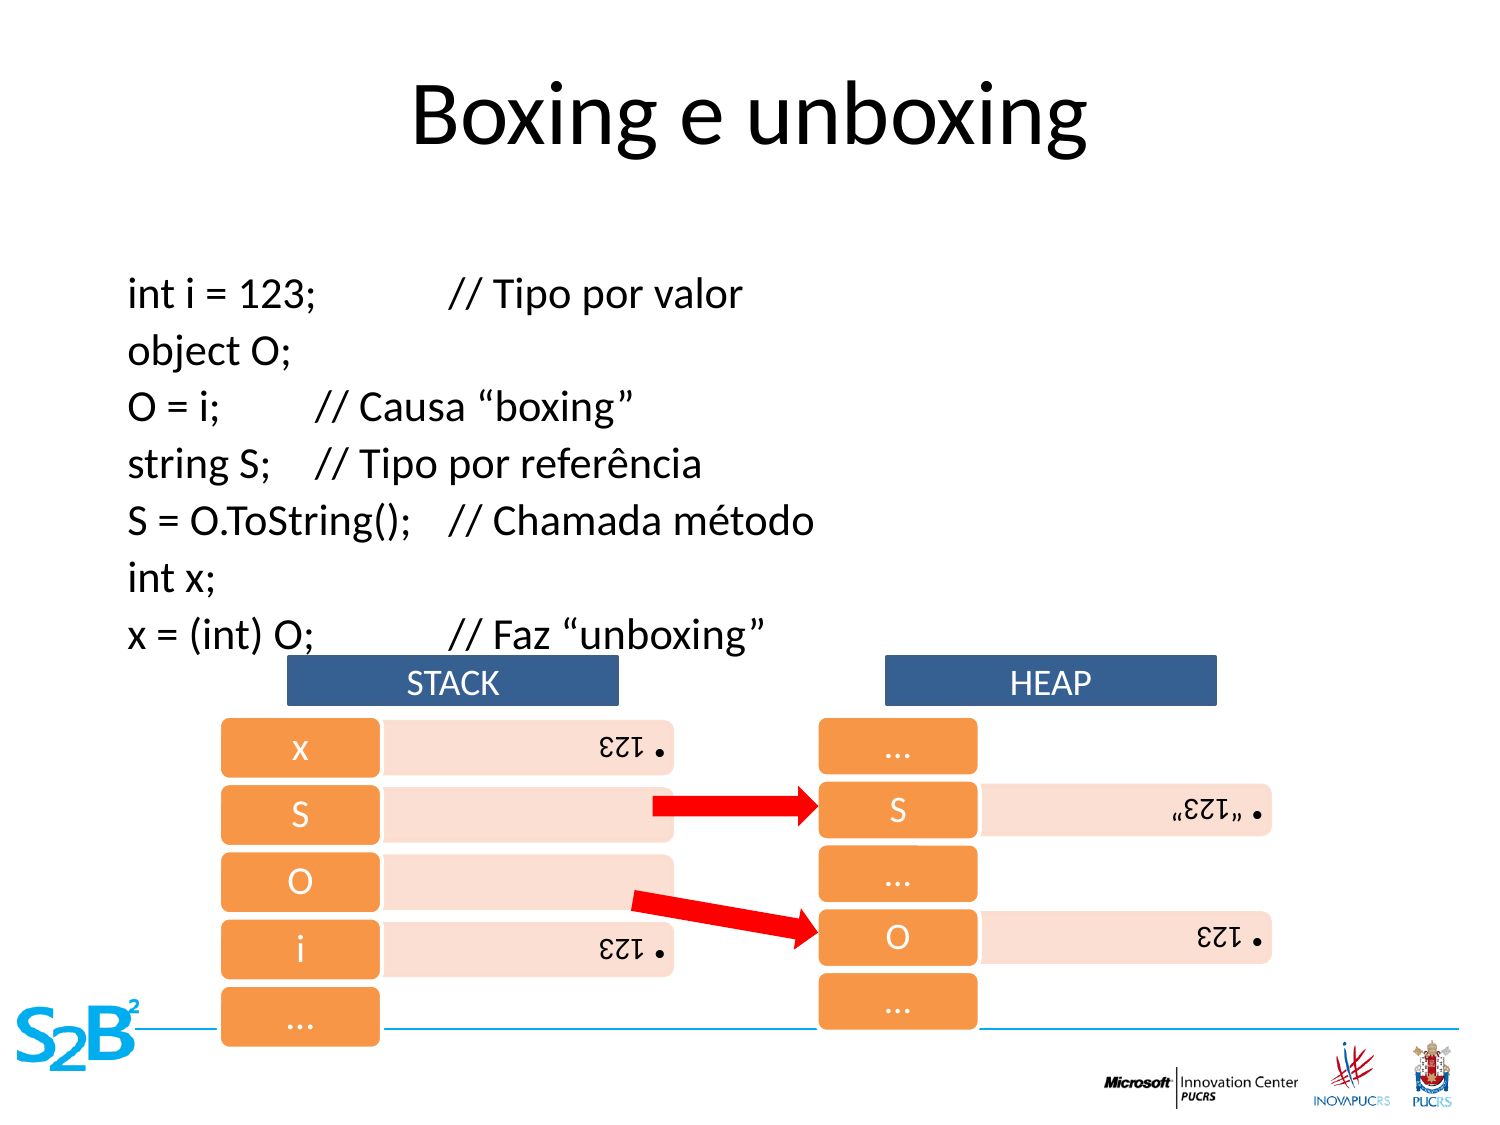

# Boxing e unboxing
int i = 123;			// Tipo por valor
object O;
O = i;				// Causa “boxing”
string S; 			// Tipo por referência
S = O.ToString();		// Chamada método
int x;
x = (int) O;			// Faz “unboxing”
STACK
HEAP
123
x

S

O
123
i
...
...
“123”
S
...
123
O
...